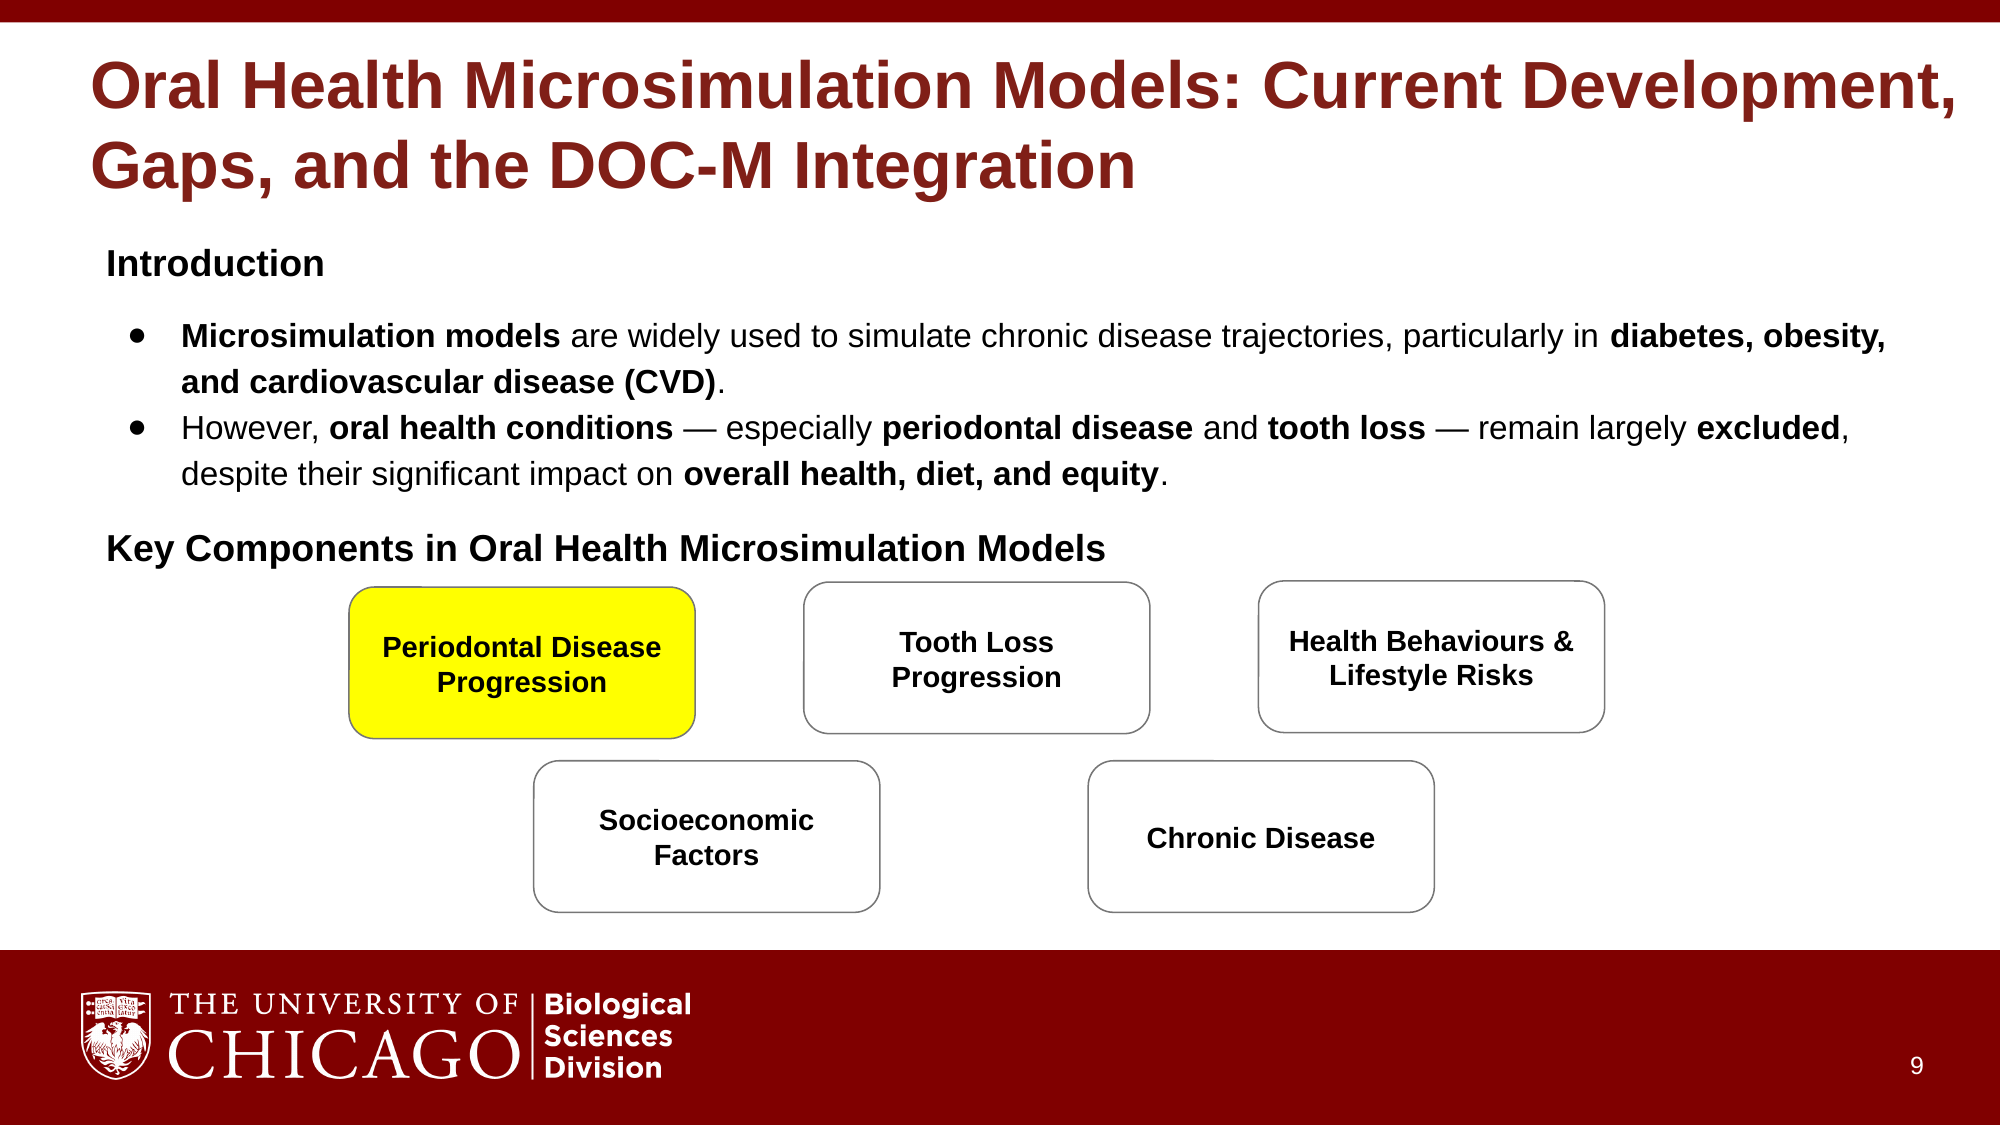

# Oral Health Microsimulation Models: Current Development, Gaps, and the DOC-M Integration
Introduction
Microsimulation models are widely used to simulate chronic disease trajectories, particularly in diabetes, obesity, and cardiovascular disease (CVD).
However, oral health conditions — especially periodontal disease and tooth loss — remain largely excluded, despite their significant impact on overall health, diet, and equity.
Key Components in Oral Health Microsimulation Models

Health Behaviours & Lifestyle Risks
Tooth Loss Progression
Periodontal Disease Progression
Socioeconomic Factors
Chronic Disease
9